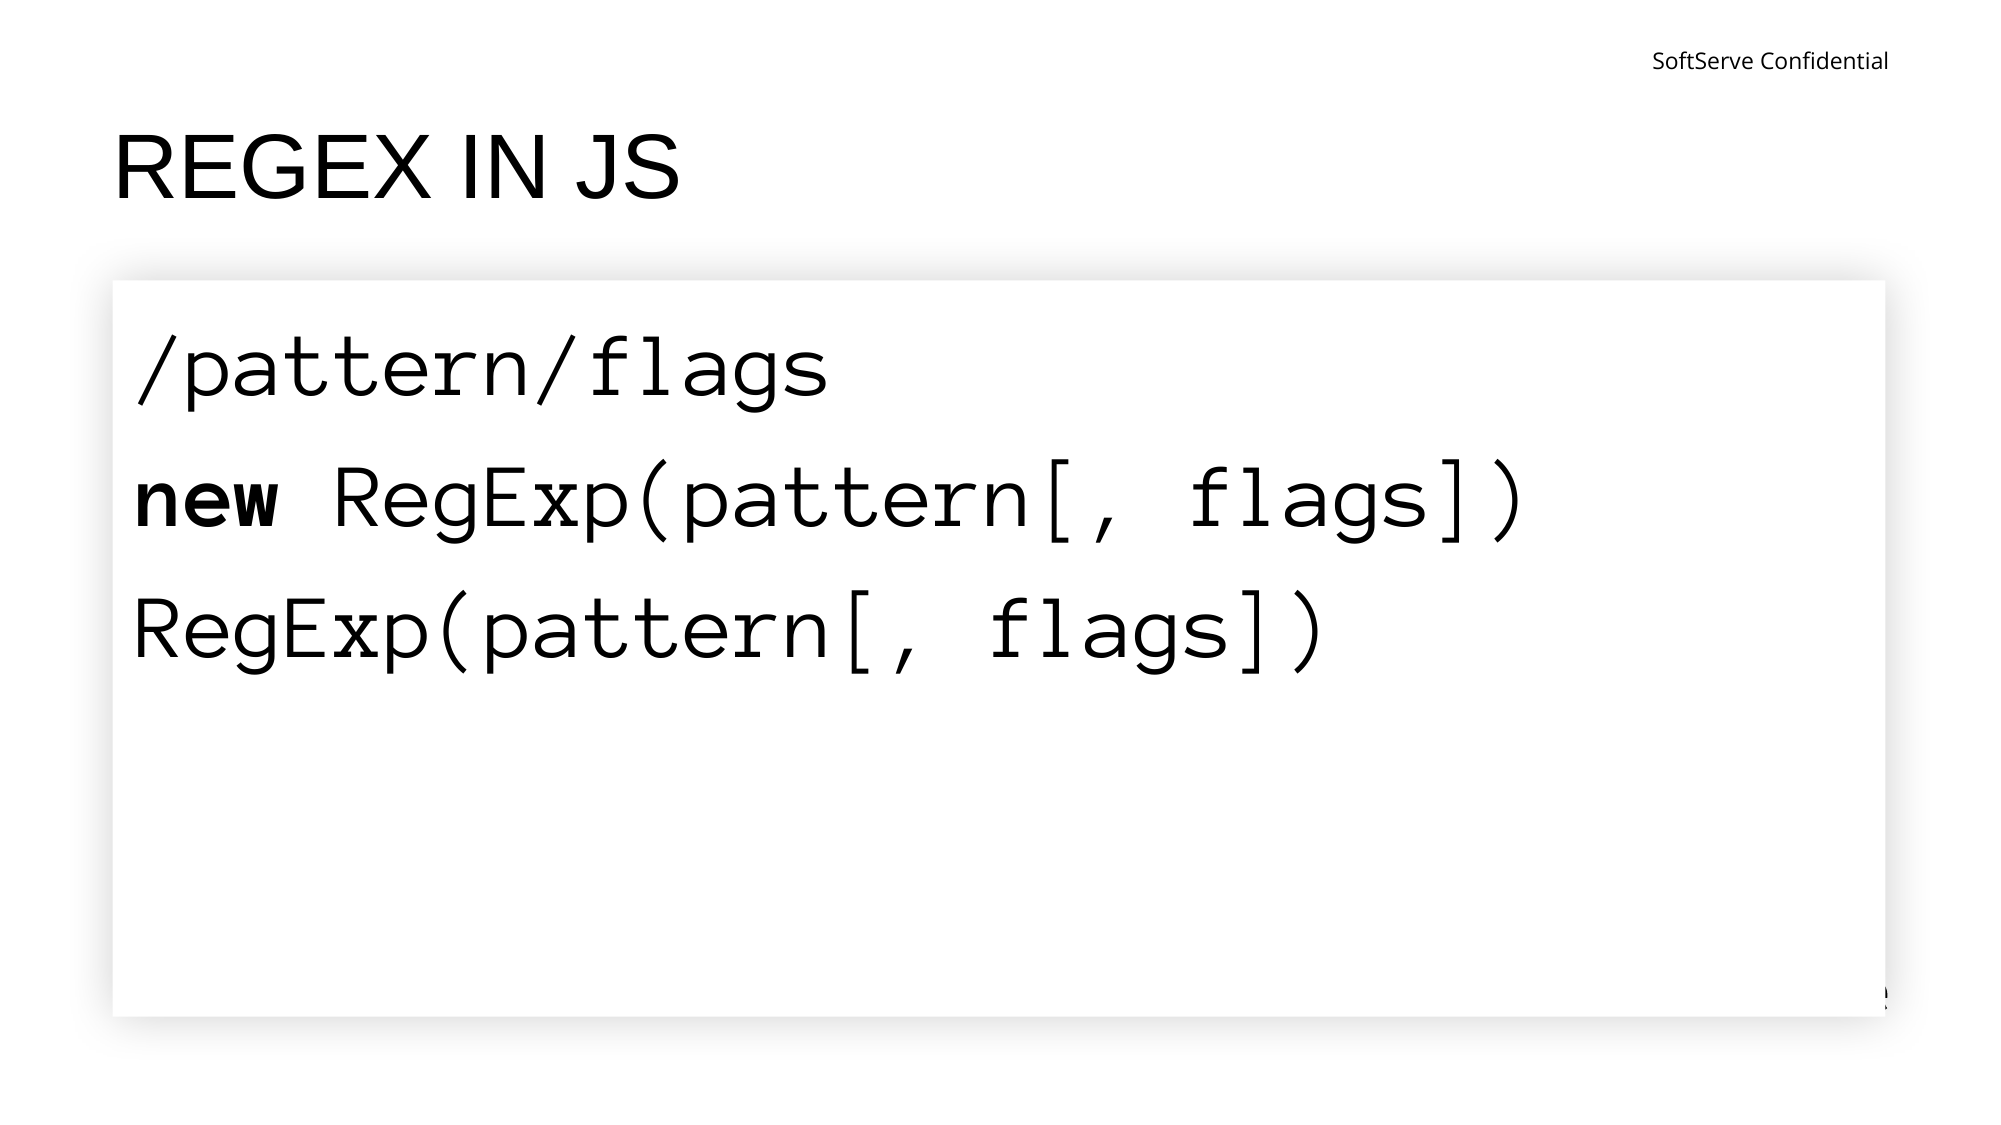

# REGEX IN JS
/pattern/flags
new RegExp(pattern[, flags])
RegExp(pattern[, flags])